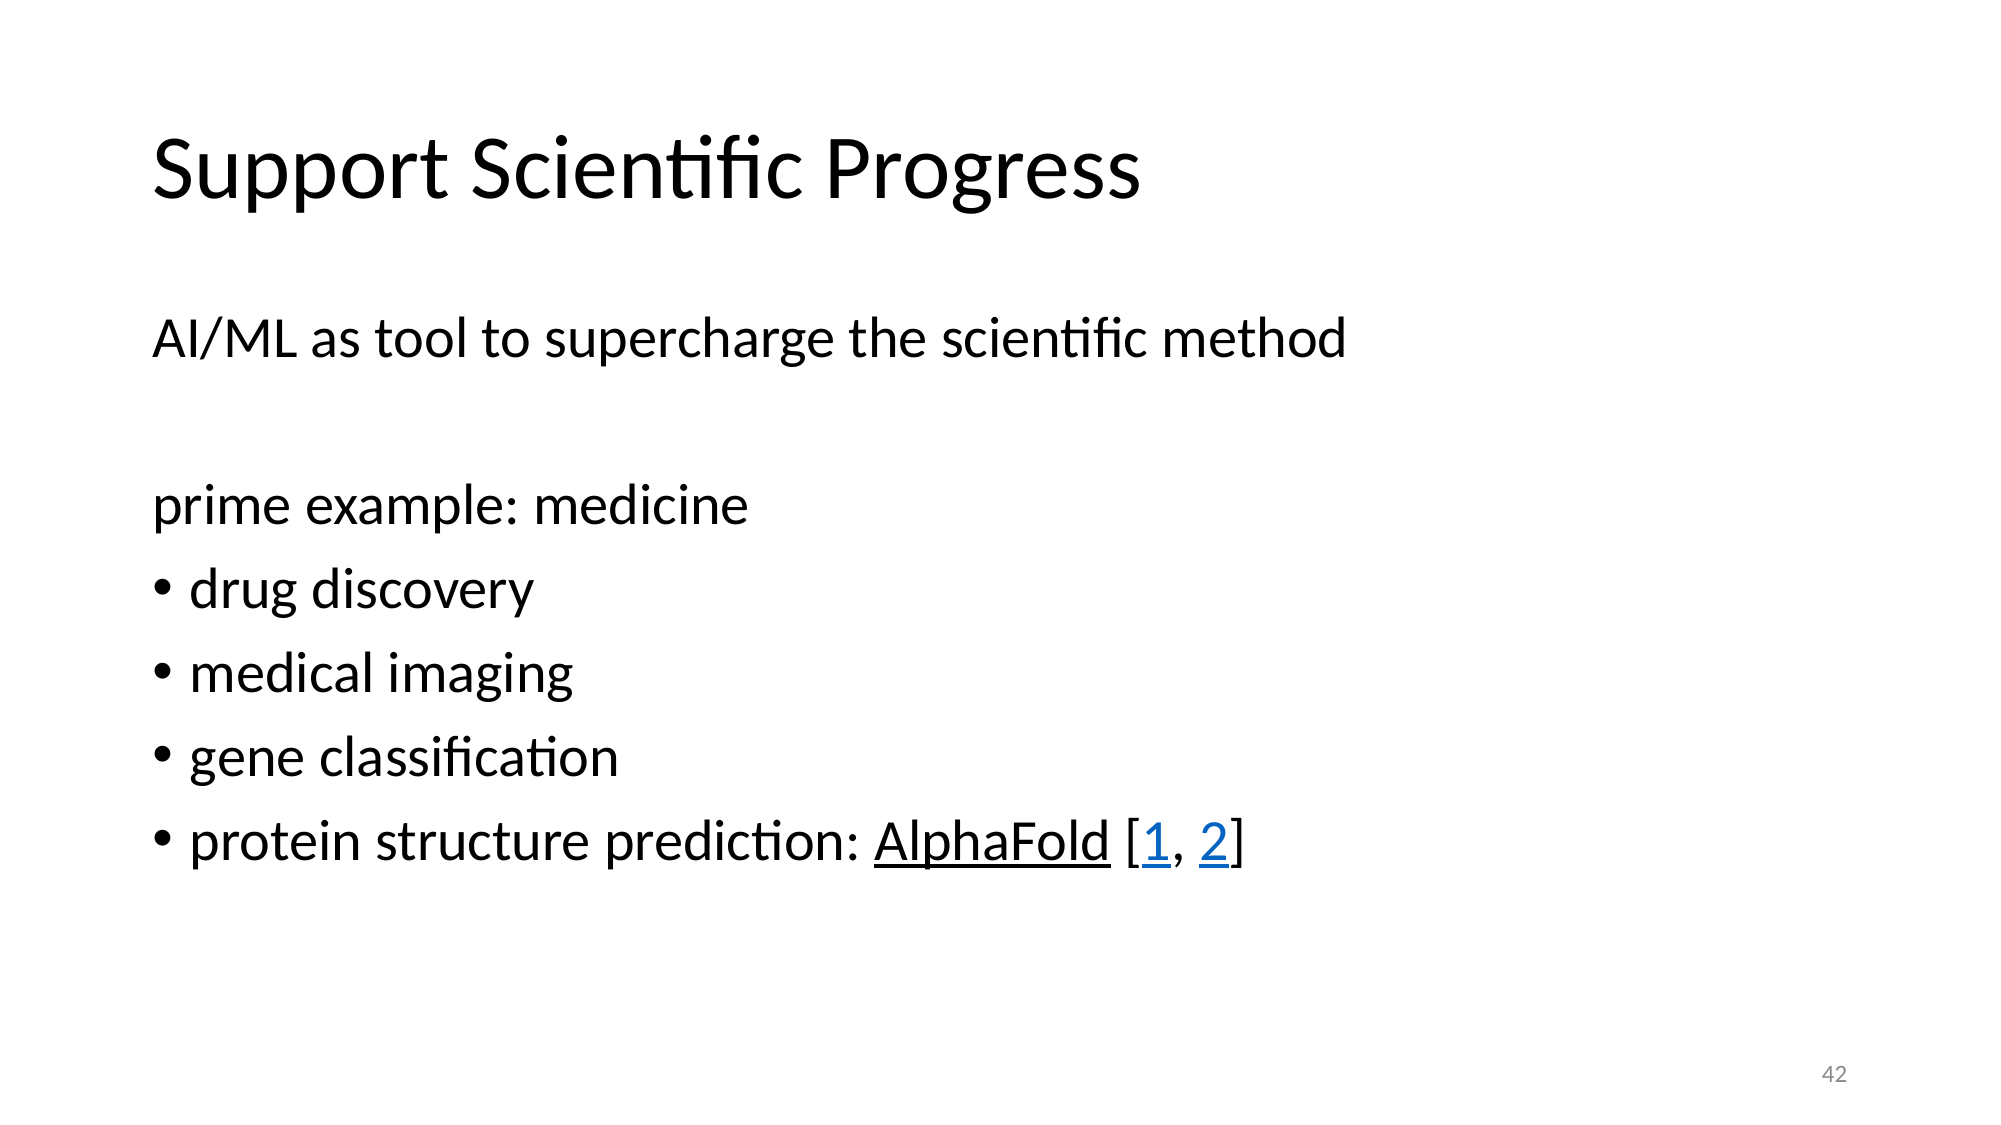

# Support Scientific Progress
AI/ML as tool to supercharge the scientific method

prime example: medicine
drug discovery
medical imaging
gene classification
protein structure prediction: AlphaFold [1, 2]
42